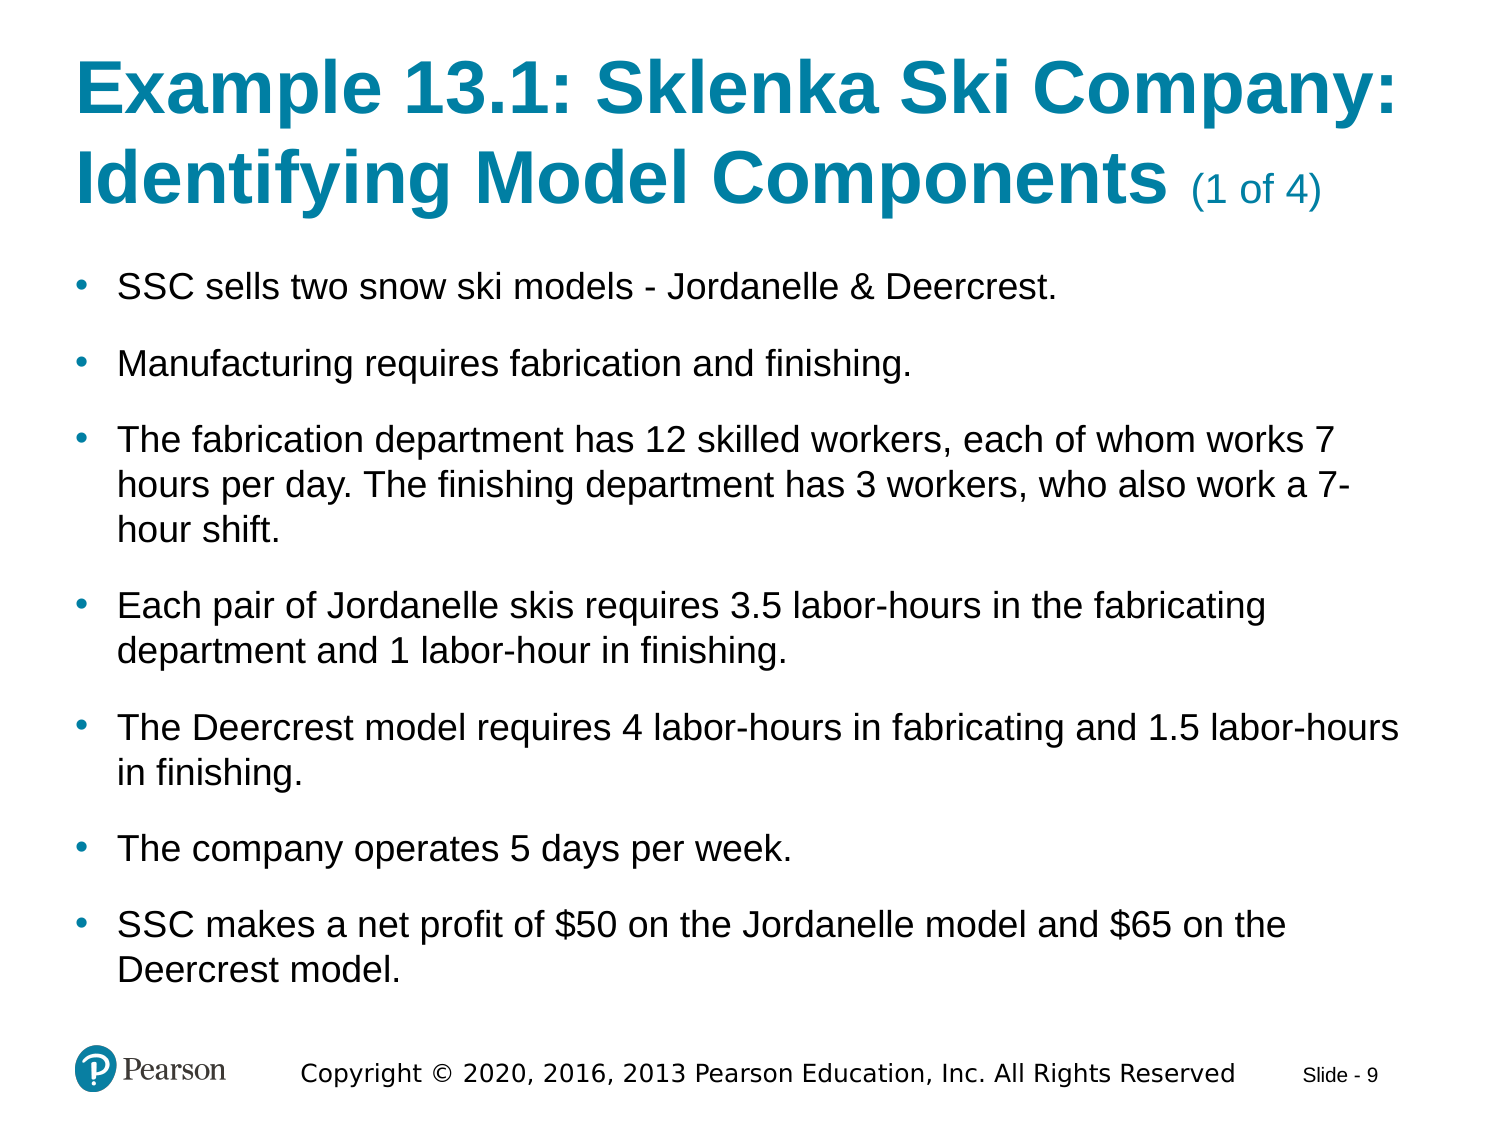

# Example 13.1: Sklenka Ski Company: Identifying Model Components (1 of 4)
S S C sells two snow ski models - Jordanelle & Deercrest.
Manufacturing requires fabrication and finishing.
The fabrication department has 12 skilled workers, each of whom works 7 hours per day. The finishing department has 3 workers, who also work a 7-hour shift.
Each pair of Jordanelle skis requires 3.5 labor-hours in the fabricating department and 1 labor-hour in finishing.
The Deercrest model requires 4 labor-hours in fabricating and 1.5 labor-hours in finishing.
The company operates 5 days per week.
S S C makes a net profit of $50 on the Jordanelle model and $65 on the Deercrest model.